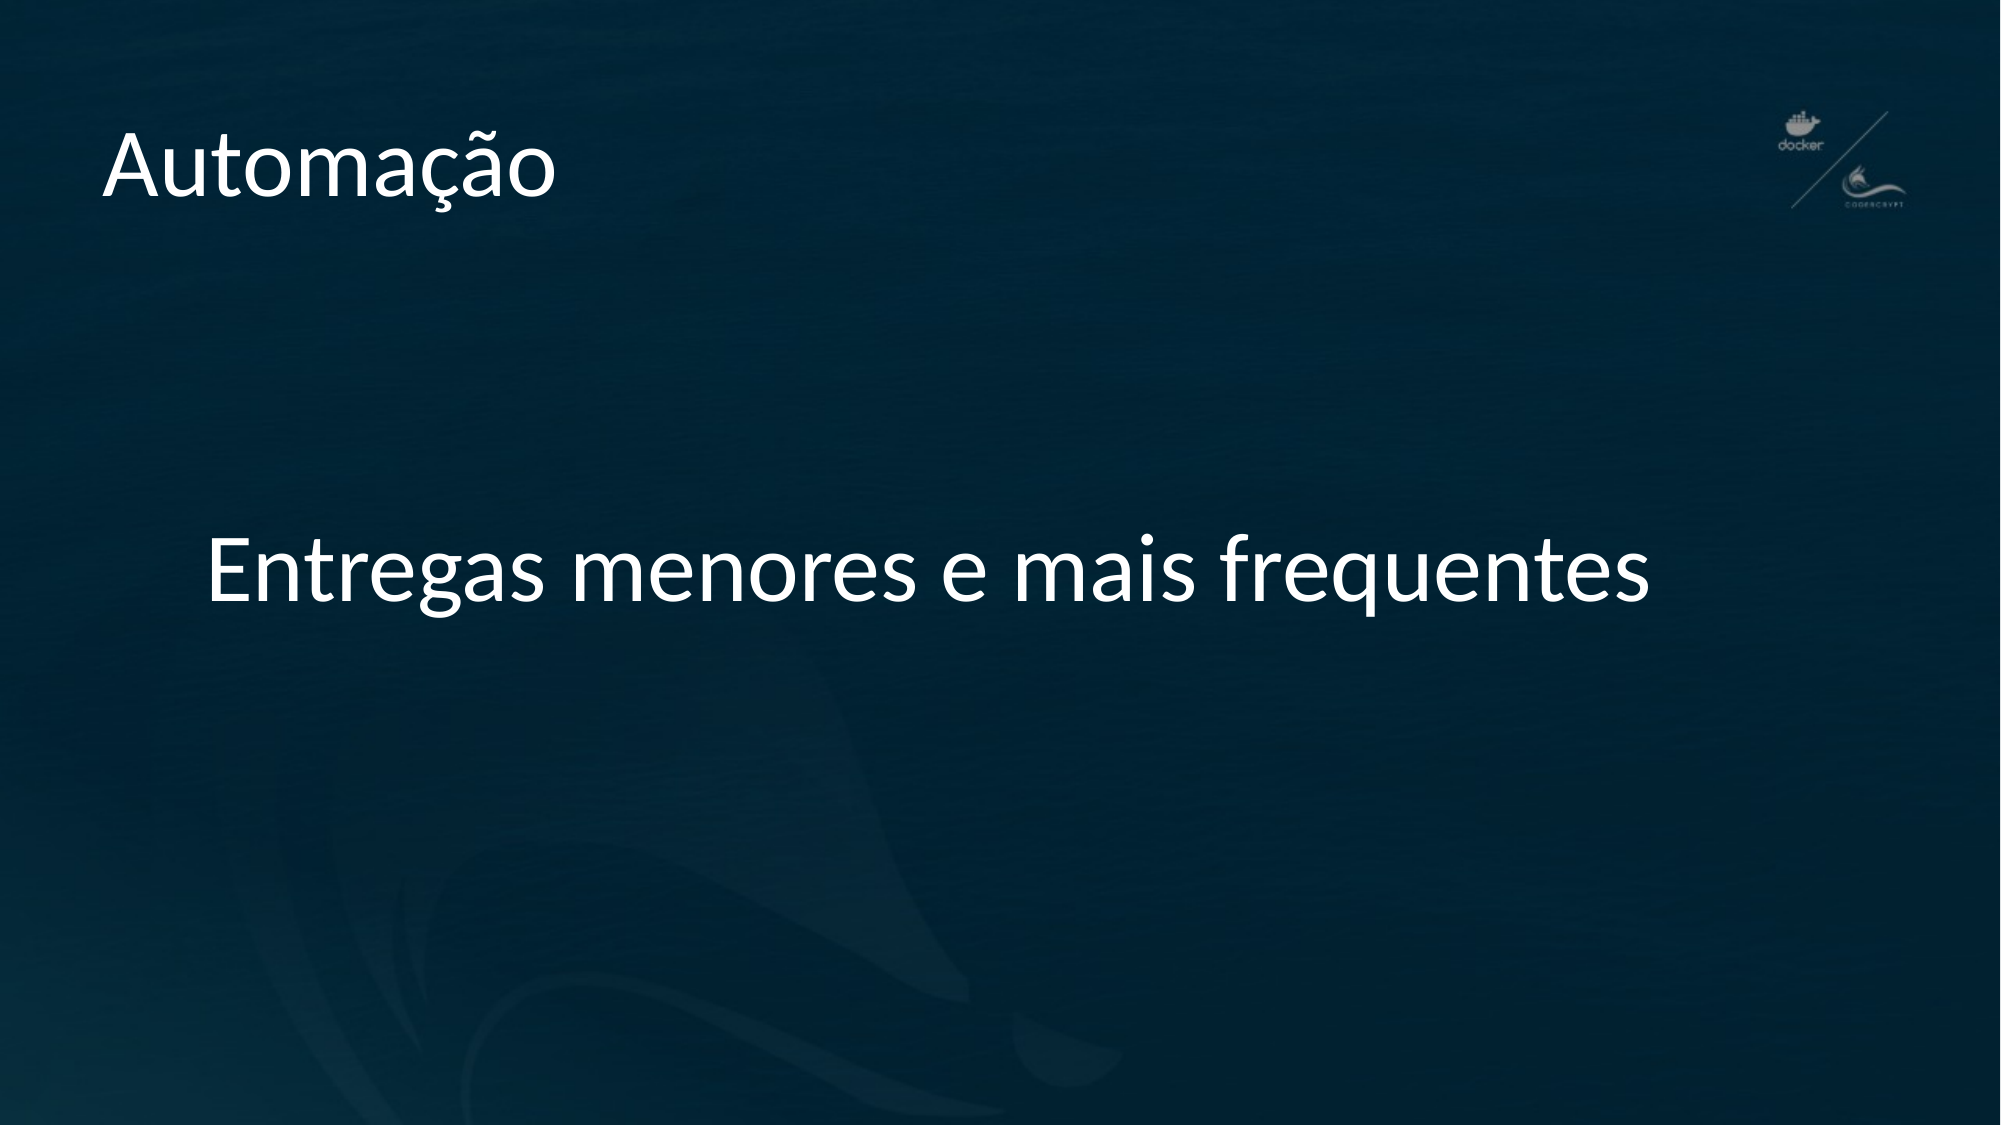

# Automação
Entregas menores e mais frequentes